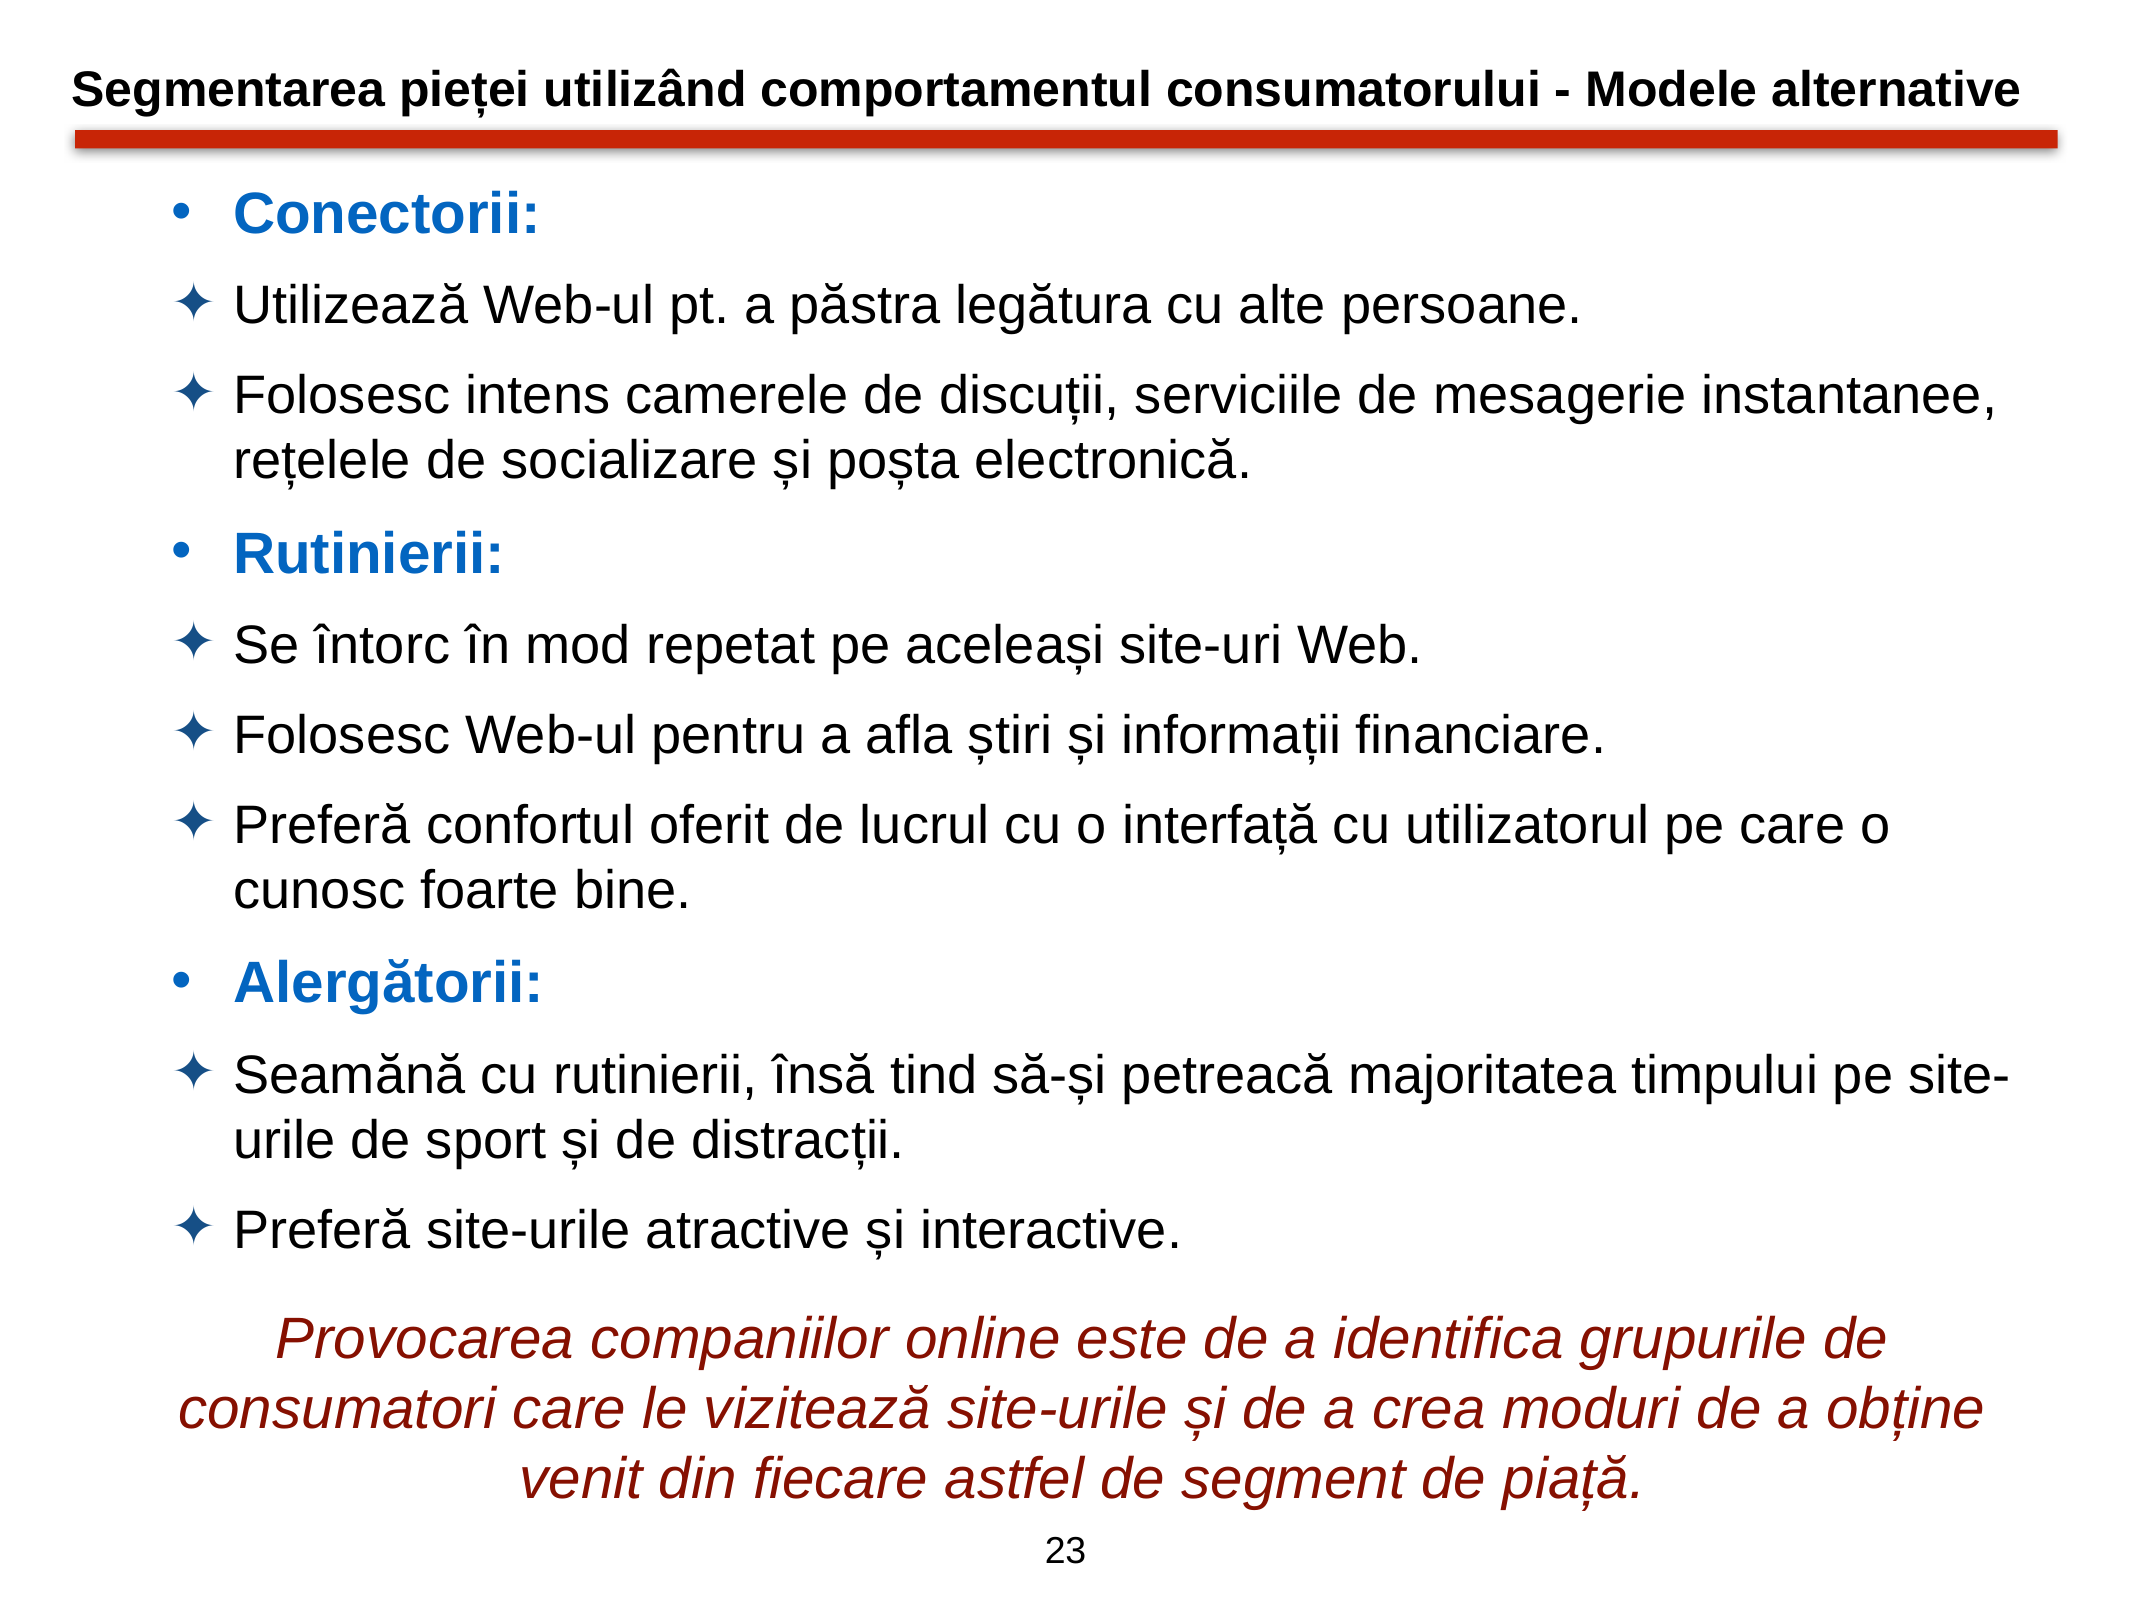

# Segmentarea pieței utilizând comportamentul consumatorului - Modele alternative

Conectorii:
Utilizează Web-ul pt. a păstra legătura cu alte persoane.
Folosesc intens camerele de discuții, serviciile de mesagerie instantanee, rețelele de socializare și poșta electronică.
Rutinierii:
Se întorc în mod repetat pe aceleași site-uri Web.
Folosesc Web-ul pentru a afla știri și informații financiare.
Preferă confortul oferit de lucrul cu o interfață cu utilizatorul pe care o cunosc foarte bine.
Alergătorii:
Seamănă cu rutinierii, însă tind să-și petreacă majoritatea timpului pe site-urile de sport și de distracții.
Preferă site-urile atractive și interactive.
Provocarea companiilor online este de a identifica grupurile de consumatori care le vizitează site-urile și de a crea moduri de a obține venit din fiecare astfel de segment de piață.
23